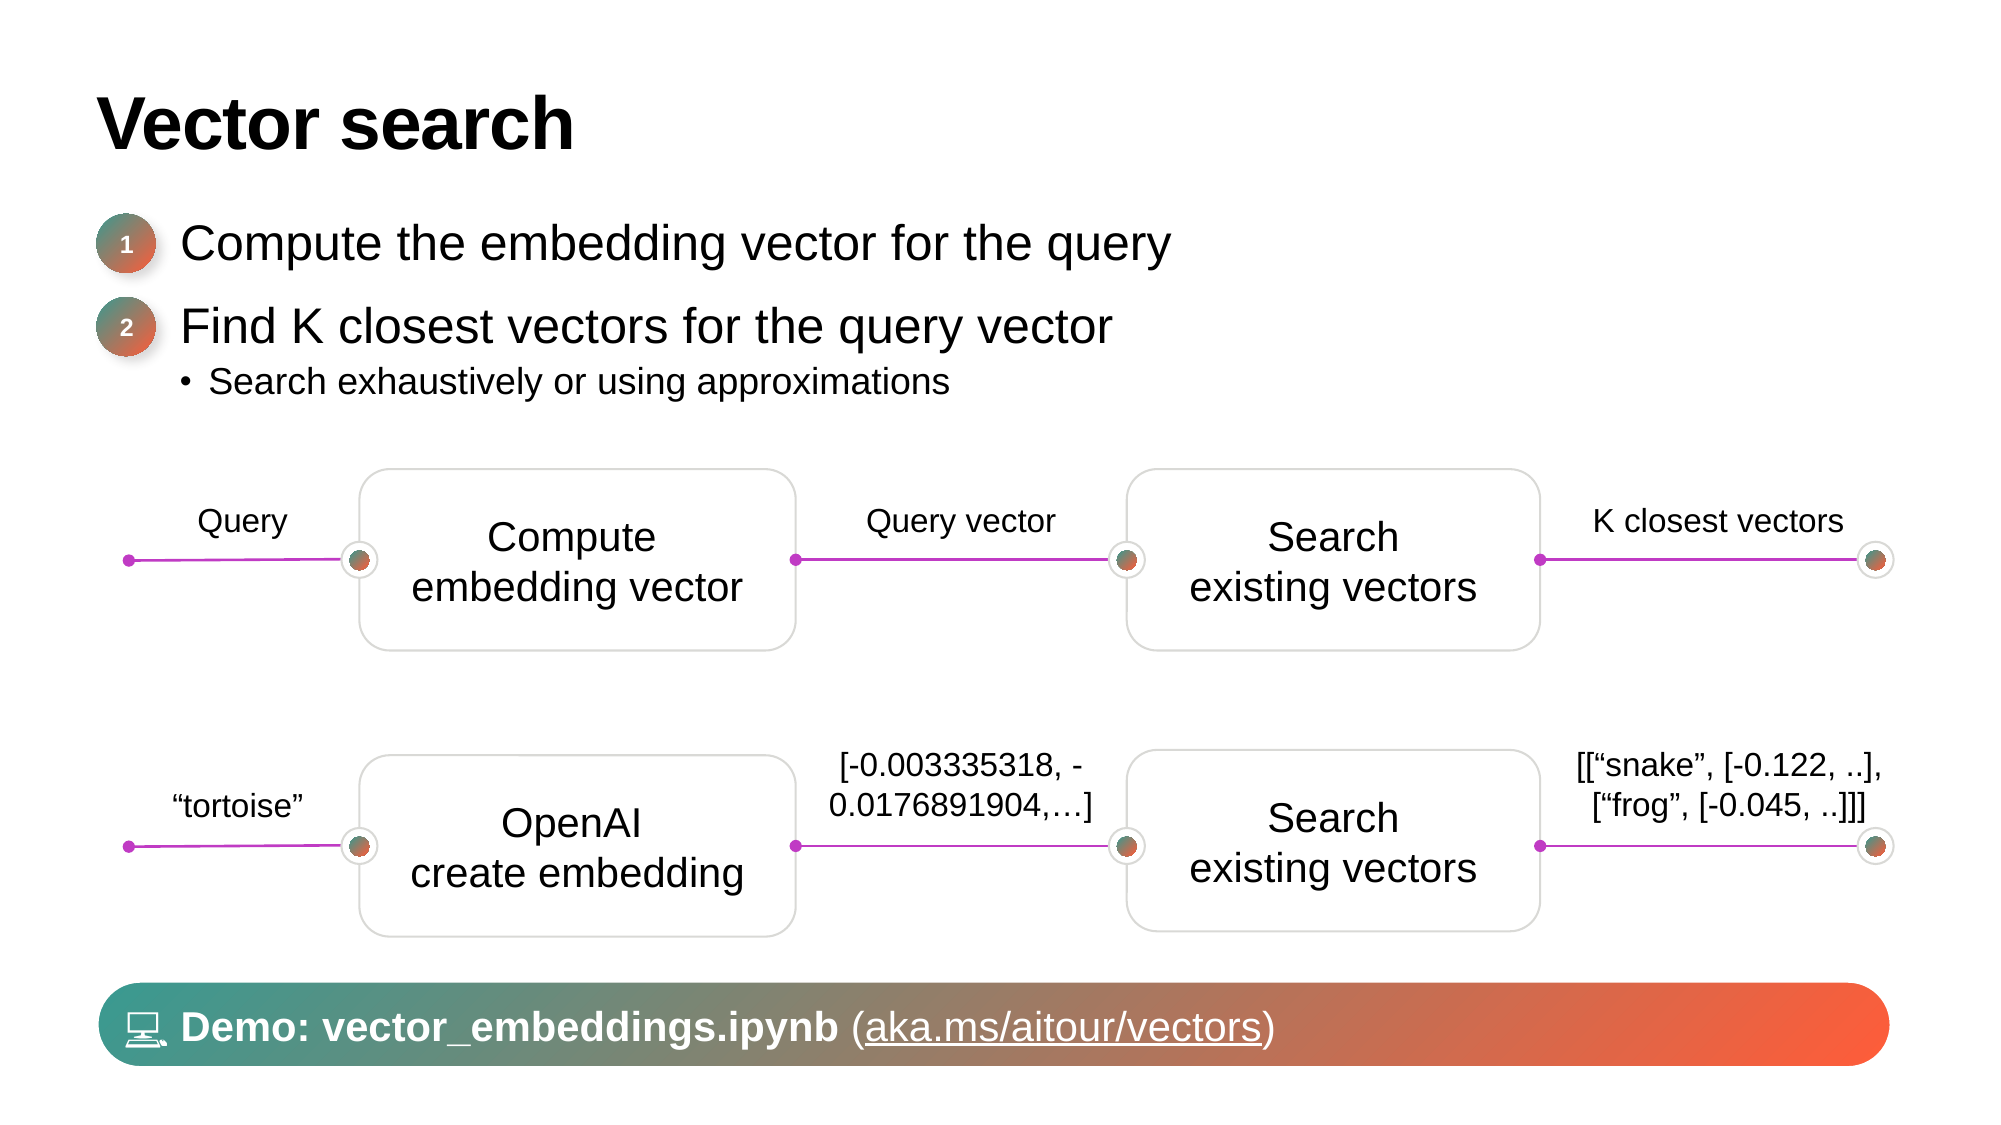

# Vector search
1
Compute the embedding vector for the query
2
Find K closest vectors for the query vector
Search exhaustively or using approximations
Compute
embedding vector
Search
existing vectors
Query
Query vector
K closest vectors

[-0.003335318, -0.0176891904,…]
[[“snake”, [-0.122, ..],
[“frog”, [-0.045, ..]]]
Search
existing vectors
OpenAI
create embedding
“tortoise”

💻 Demo: vector_embeddings.ipynb (aka.ms/aitour/vectors)